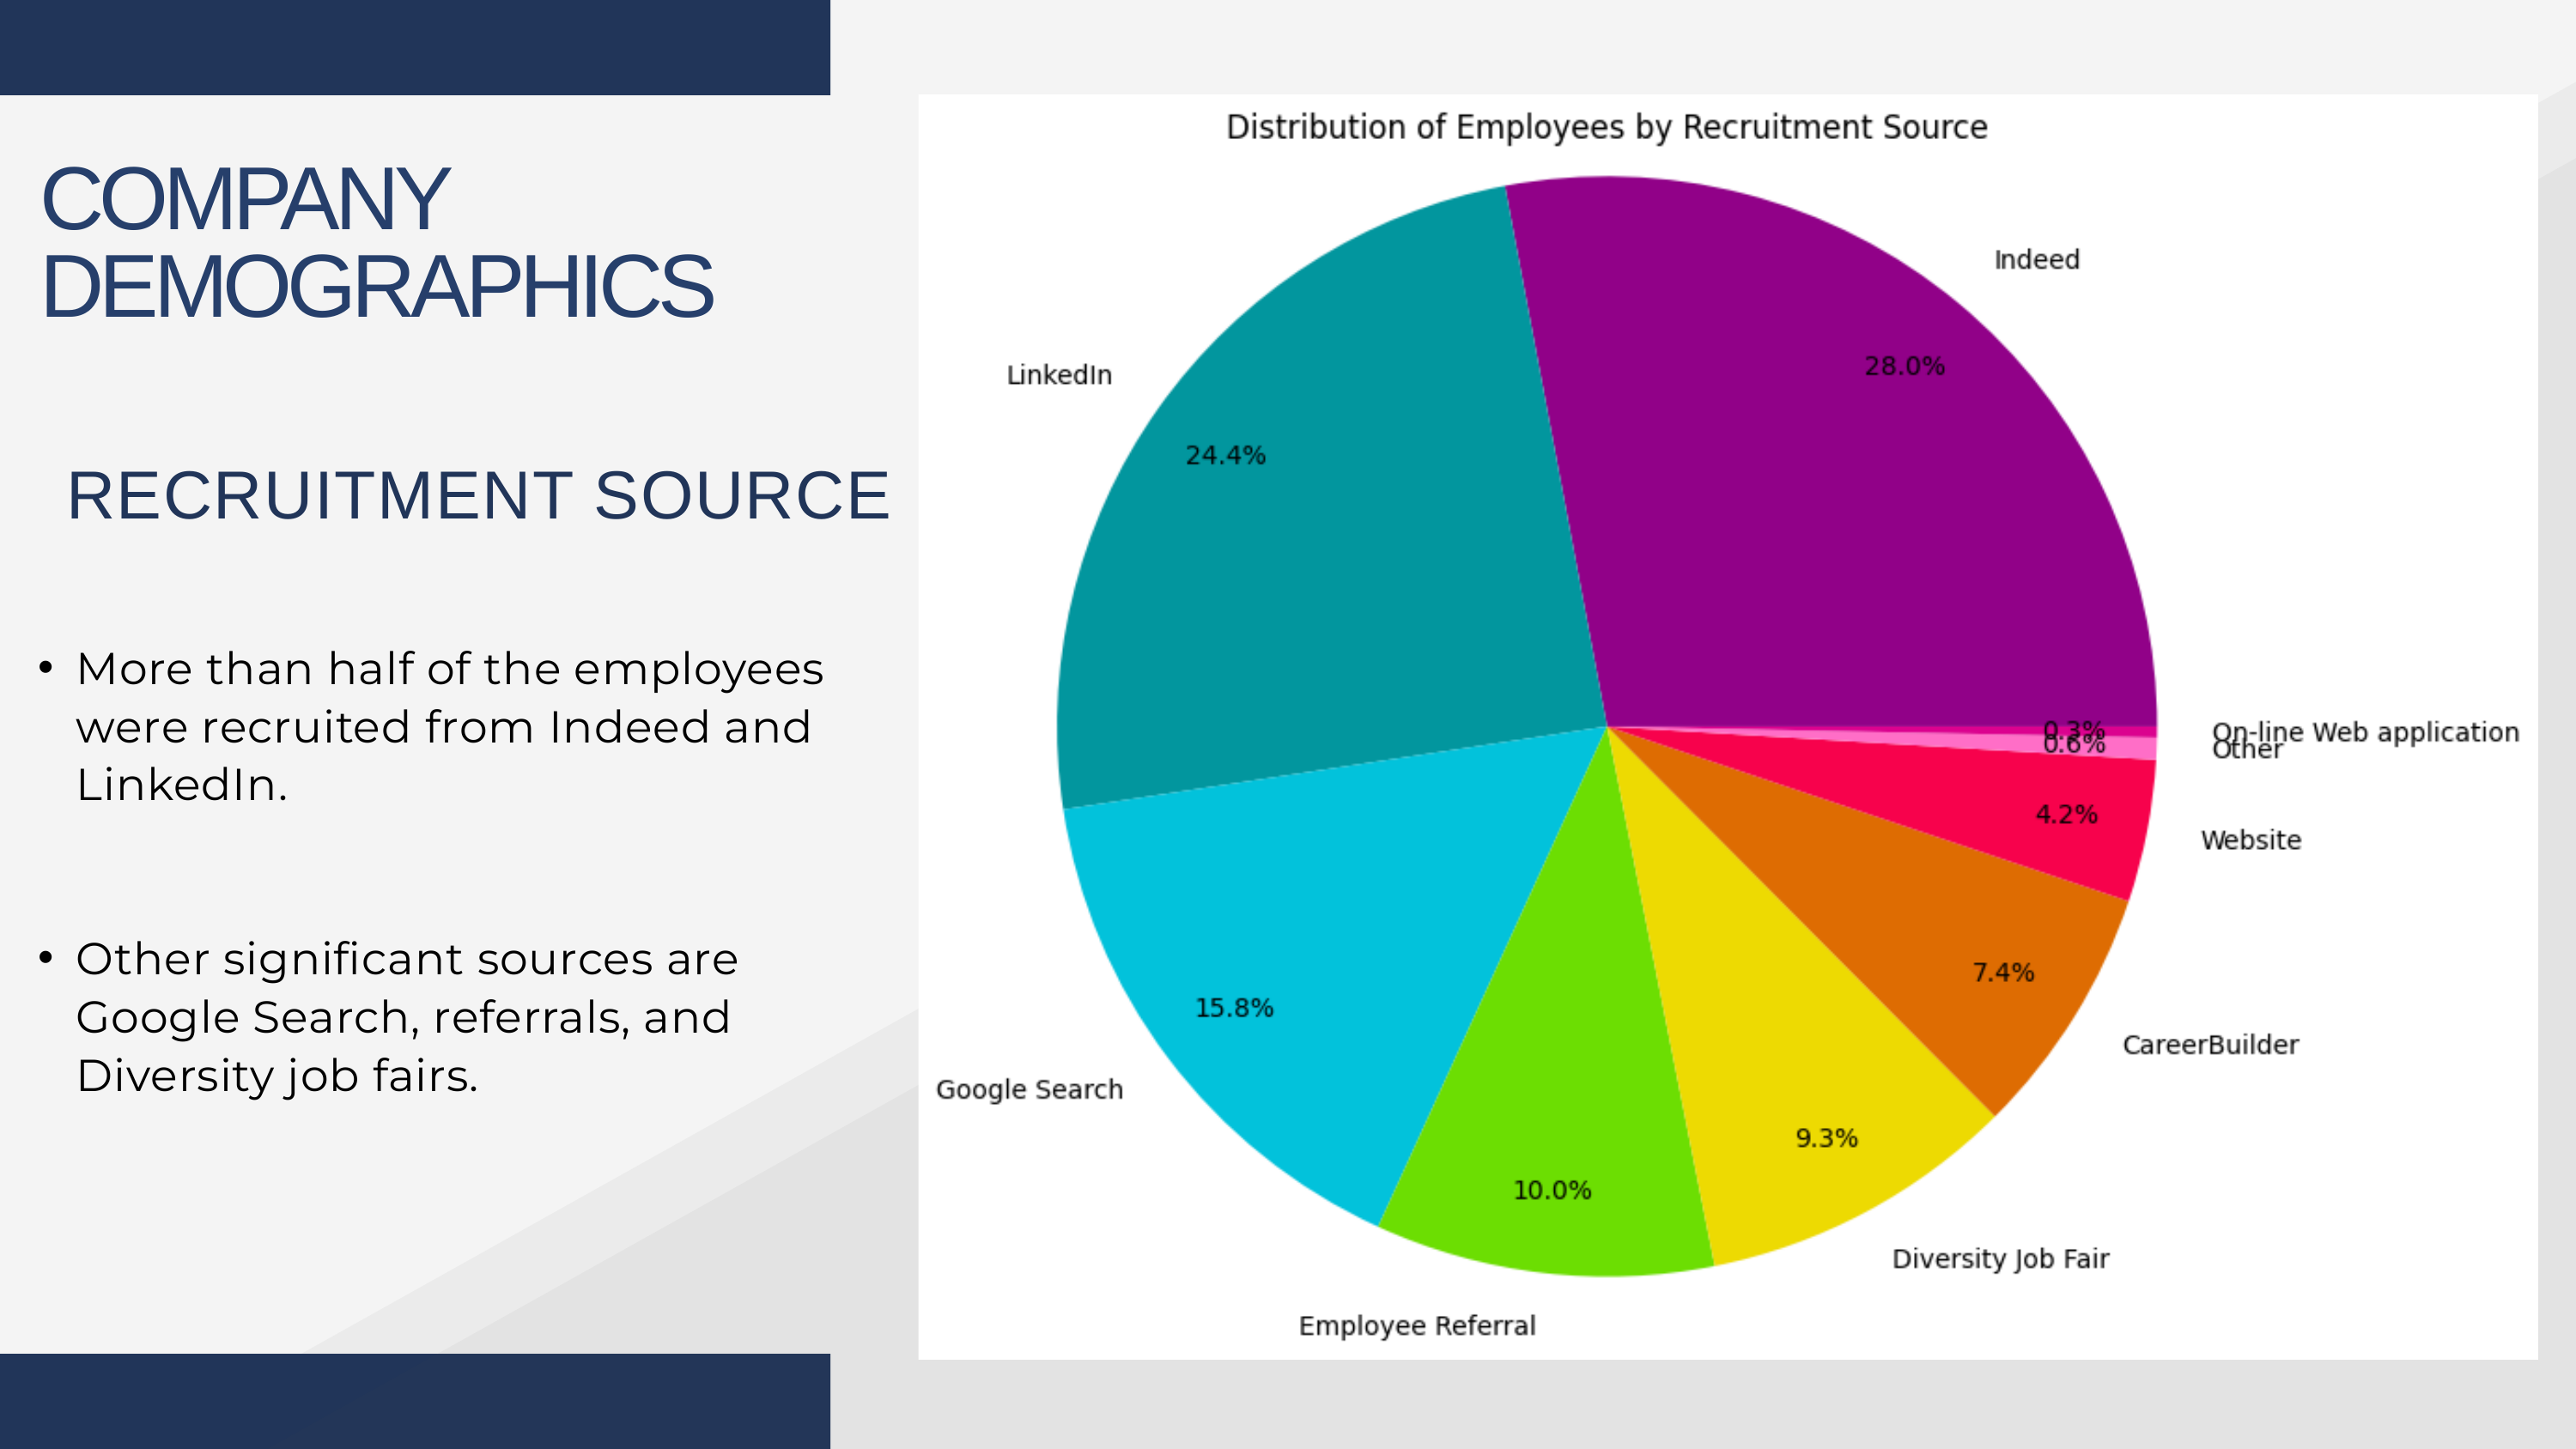

COMPANY DEMOGRAPHICS
RECRUITMENT SOURCE
More than half of the employees were recruited from Indeed and LinkedIn.

Other significant sources are Google Search, referrals, and Diversity job fairs.